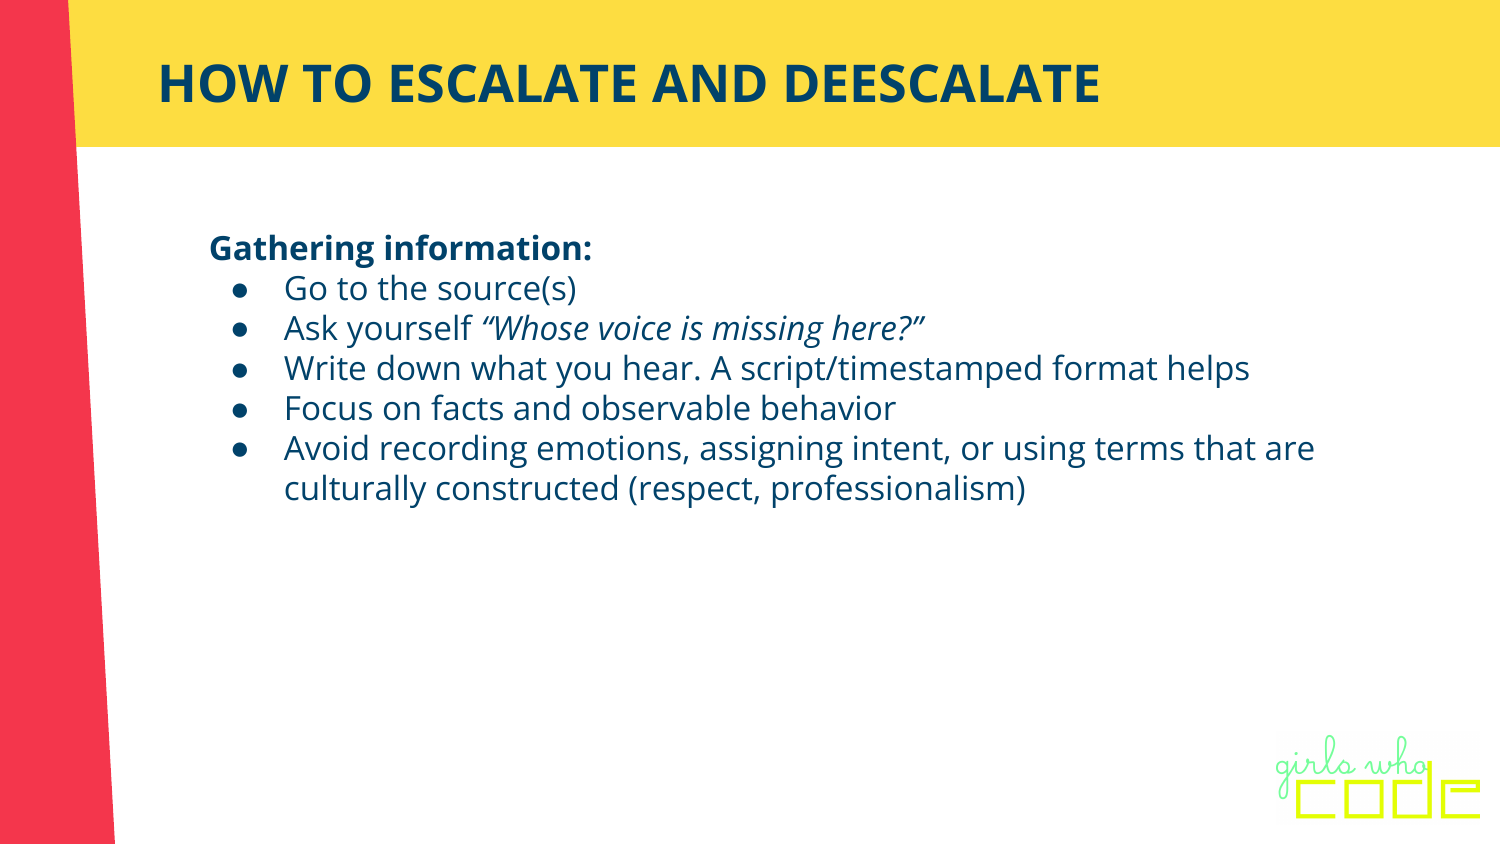

# HOW TO ESCALATE AND DEESCALATE
Gathering information:
Go to the source(s)
Ask yourself “Whose voice is missing here?”
Write down what you hear. A script/timestamped format helps
Focus on facts and observable behavior
Avoid recording emotions, assigning intent, or using terms that are culturally constructed (respect, professionalism)